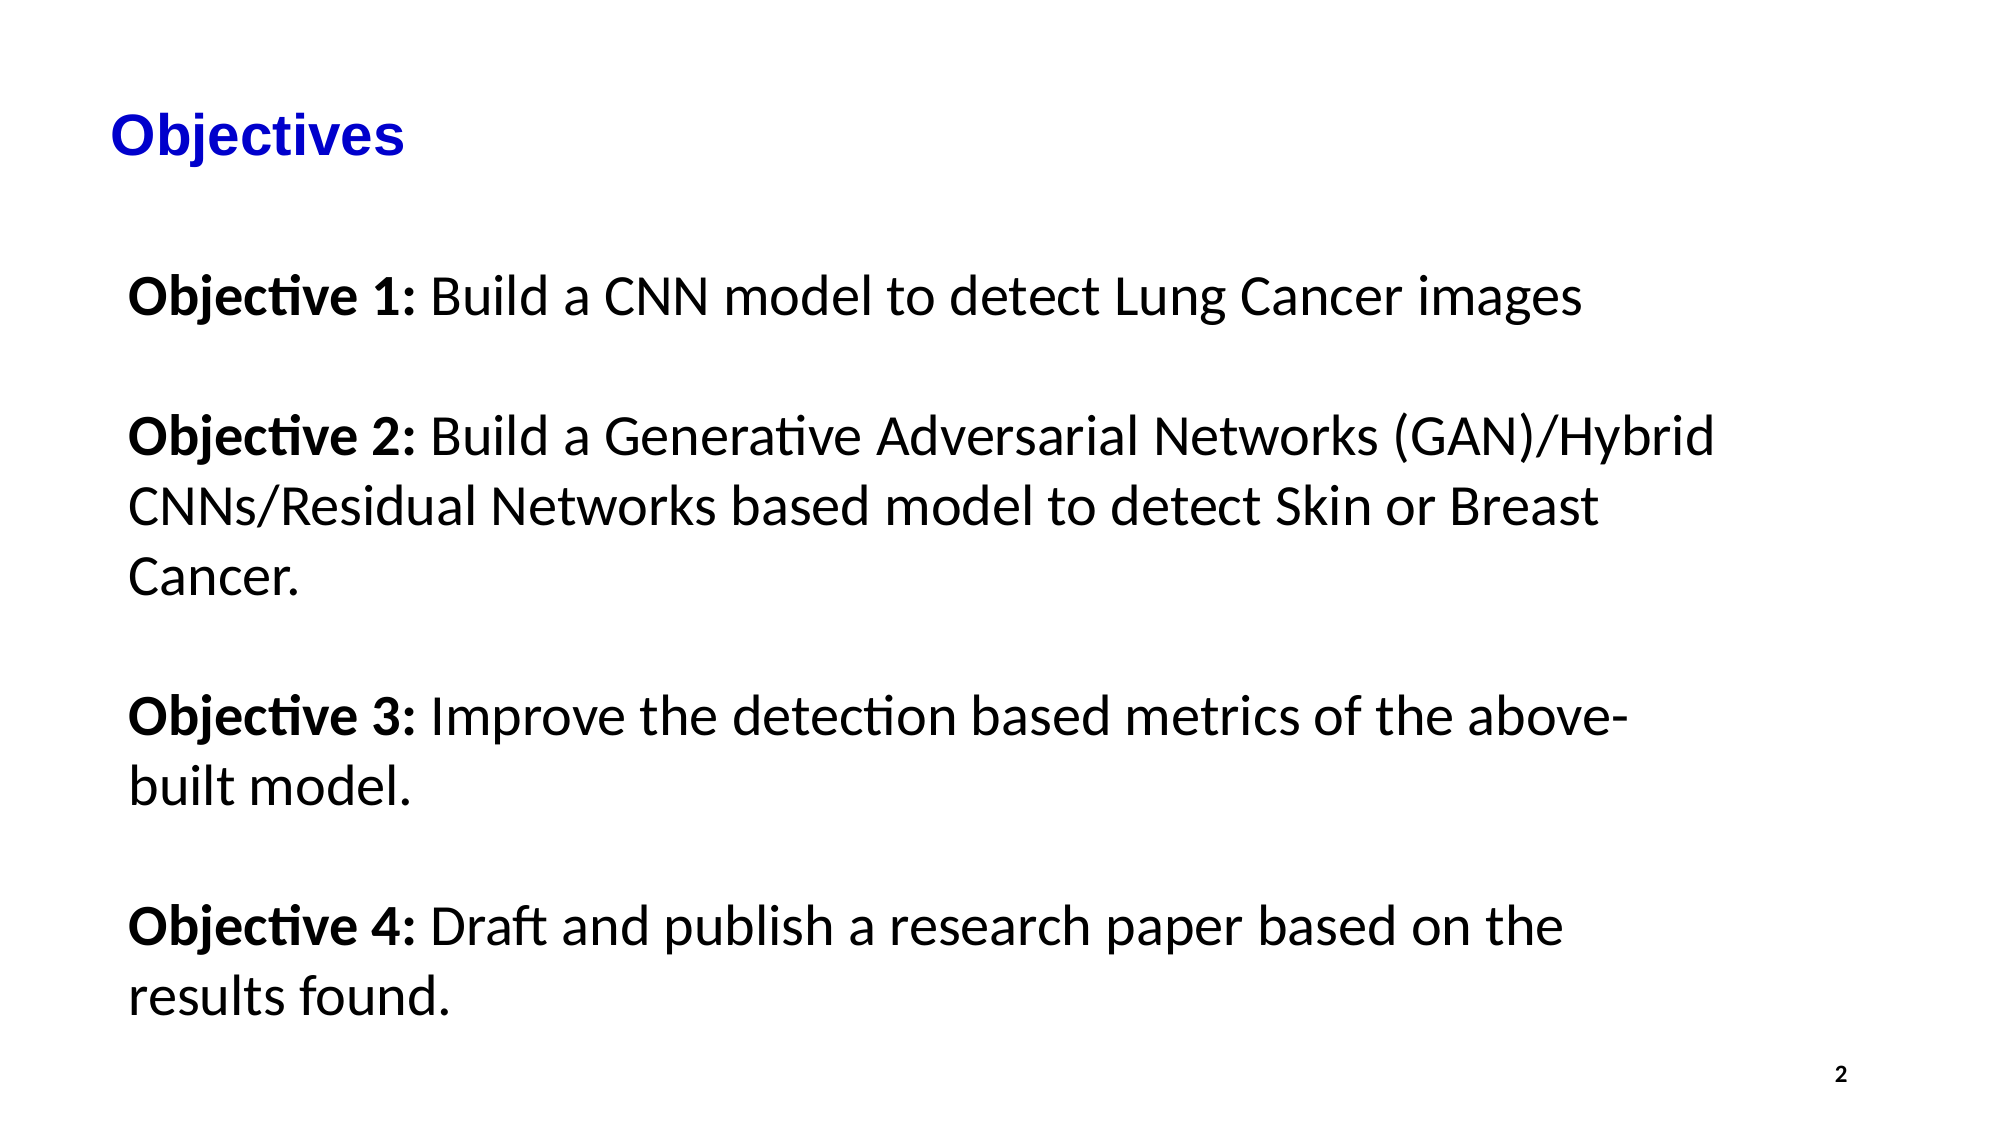

# Objectives
Objective 1: Build a CNN model to detect Lung Cancer images

Objective 2: Build a Generative Adversarial Networks (GAN)/Hybrid CNNs/Residual Networks based model to detect Skin or Breast Cancer.

Objective 3: Improve the detection based metrics of the above-built model.

Objective 4: Draft and publish a research paper based on the results found.
2